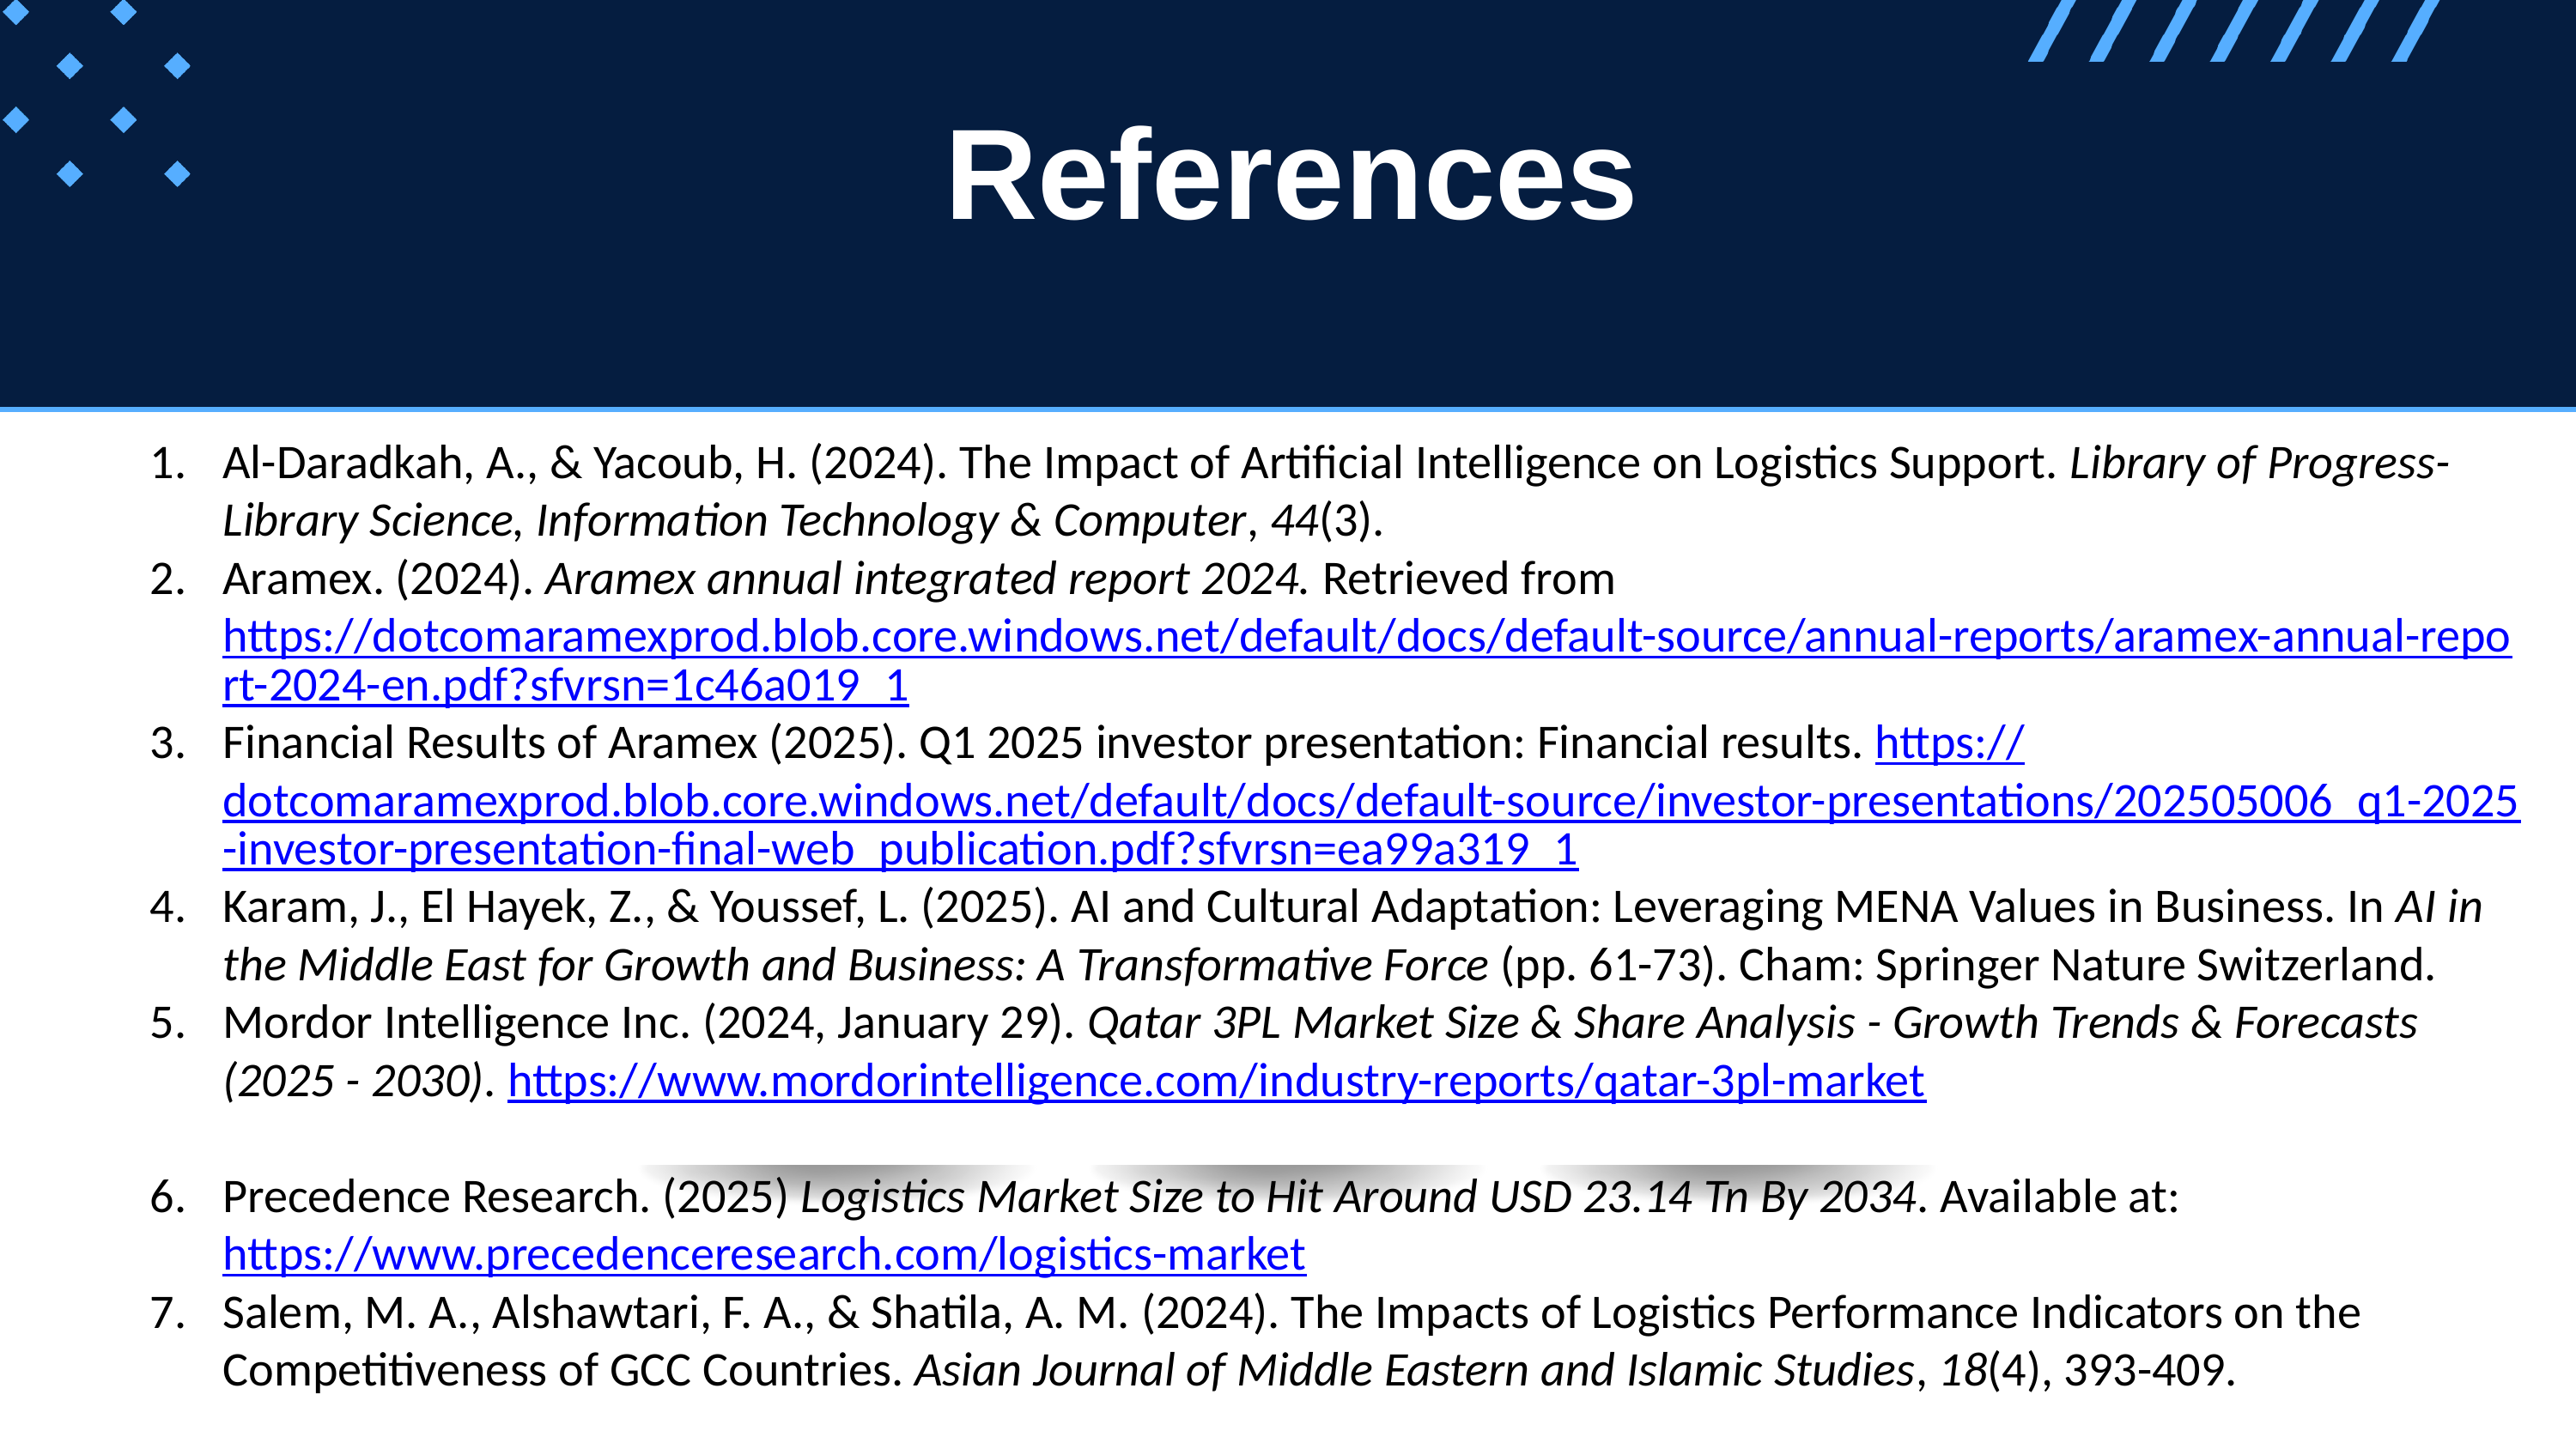

References
Al-Daradkah, A., & Yacoub, H. (2024). The Impact of Artificial Intelligence on Logistics Support. Library of Progress-Library Science, Information Technology & Computer, 44(3).
Aramex. (2024). Aramex annual integrated report 2024. Retrieved from https://dotcomaramexprod.blob.core.windows.net/default/docs/default-source/annual-reports/aramex-annual-report-2024-en.pdf?sfvrsn=1c46a019_1
Financial Results of Aramex (2025). Q1 2025 investor presentation: Financial results. https://dotcomaramexprod.blob.core.windows.net/default/docs/default-source/investor-presentations/202505006_q1-2025-investor-presentation-final-web_publication.pdf?sfvrsn=ea99a319_1
Karam, J., El Hayek, Z., & Youssef, L. (2025). AI and Cultural Adaptation: Leveraging MENA Values in Business. In AI in the Middle East for Growth and Business: A Transformative Force (pp. 61-73). Cham: Springer Nature Switzerland.
Mordor Intelligence Inc. (2024, January 29). Qatar 3PL Market Size & Share Analysis - Growth Trends & Forecasts (2025 - 2030). https://www.mordorintelligence.com/industry-reports/qatar-3pl-market

Precedence Research. (2025) Logistics Market Size to Hit Around USD 23.14 Tn By 2034. Available at: https://www.precedenceresearch.com/logistics-market
Salem, M. A., Alshawtari, F. A., & Shatila, A. M. (2024). The Impacts of Logistics Performance Indicators on the Competitiveness of GCC Countries. Asian Journal of Middle Eastern and Islamic Studies, 18(4), 393-409.